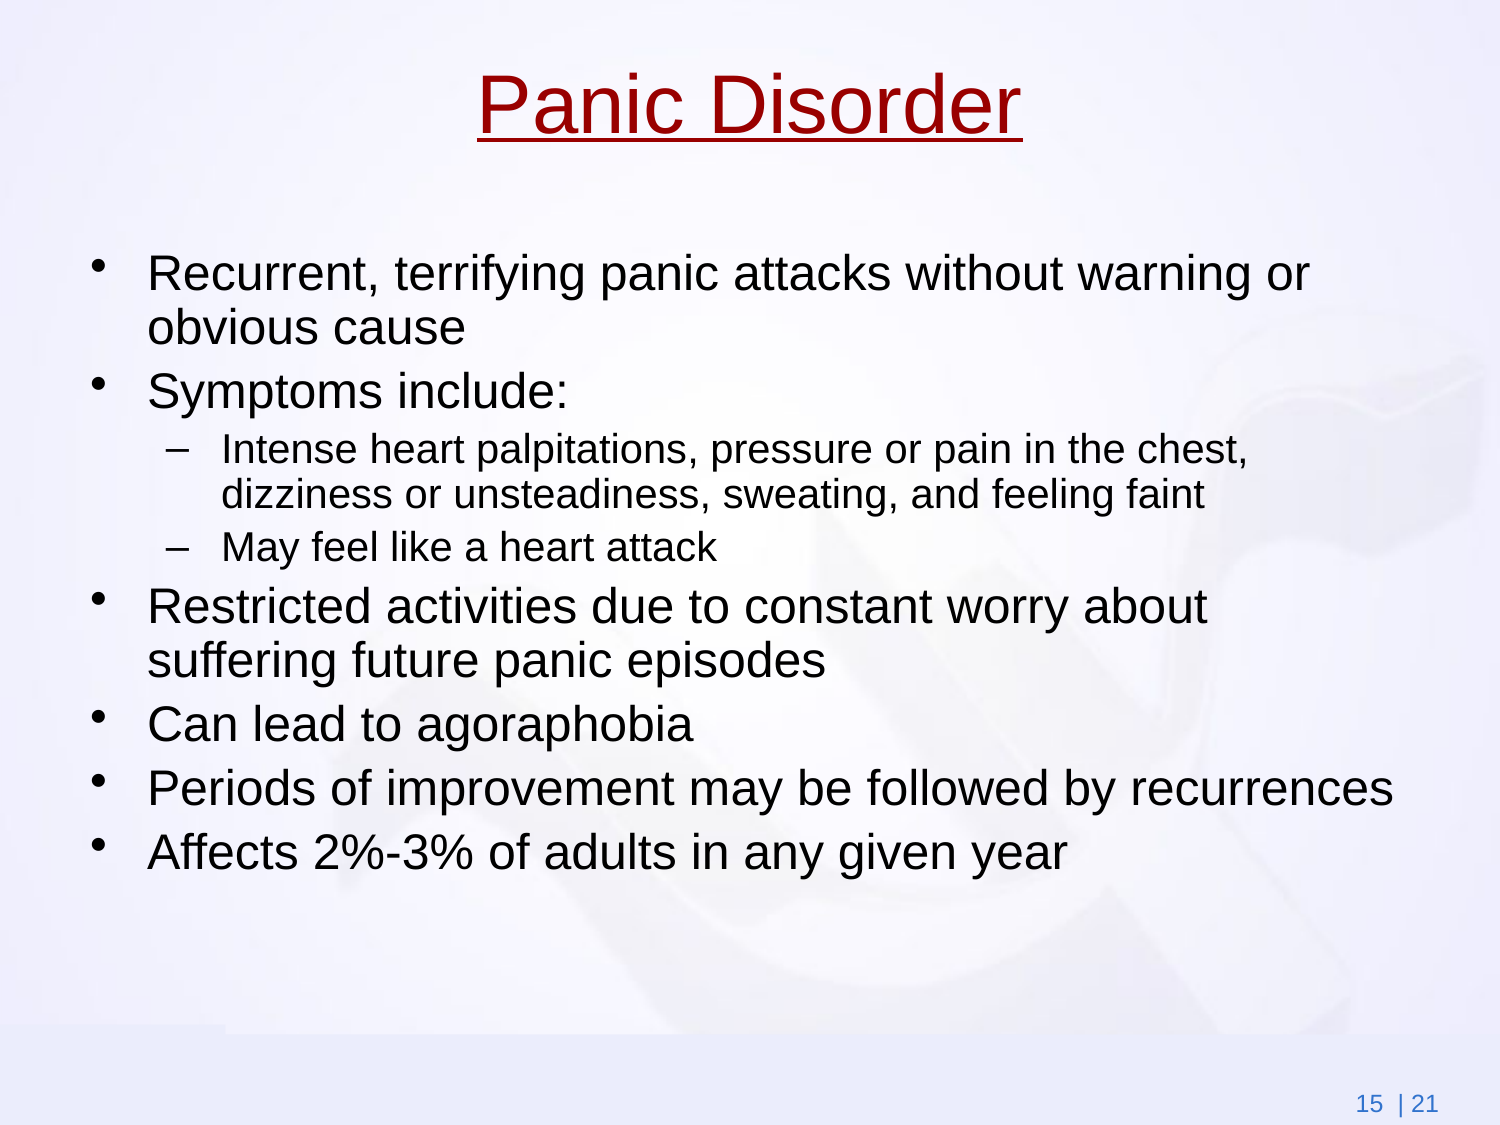

Panic Disorder
Recurrent, terrifying panic attacks without warning or obvious cause
Symptoms include:
Intense heart palpitations, pressure or pain in the chest, dizziness or unsteadiness, sweating, and feeling faint
May feel like a heart attack
Restricted activities due to constant worry about suffering future panic episodes
Can lead to agoraphobia
Periods of improvement may be followed by recurrences
Affects 2%-3% of adults in any given year